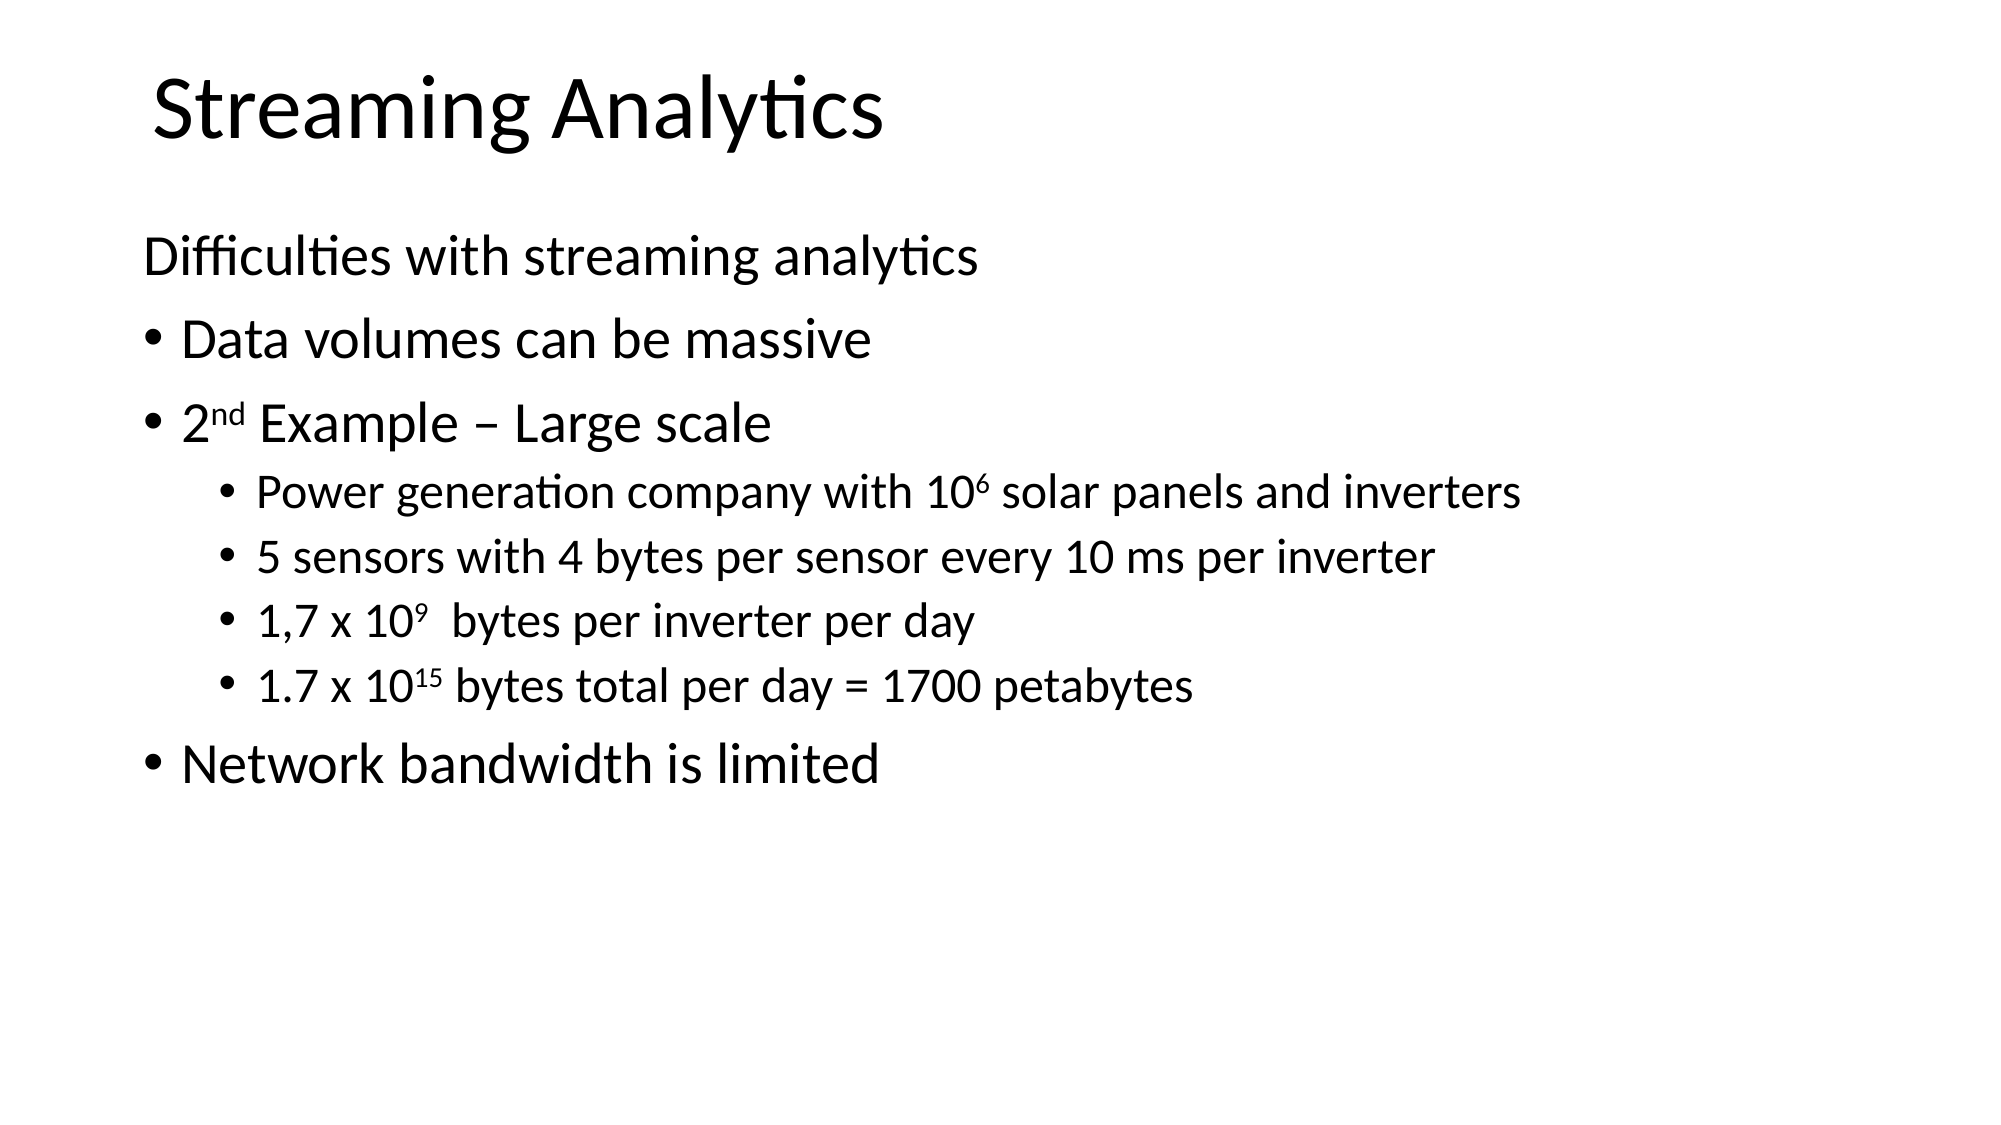

Streaming Analytics
Difficulties with streaming analytics
Data volumes can be massive
2nd Example – Large scale
Power generation company with 106 solar panels and inverters
5 sensors with 4 bytes per sensor every 10 ms per inverter
1,7 x 109  bytes per inverter per day
1.7 x 1015 bytes total per day = 1700 petabytes
Network bandwidth is limited